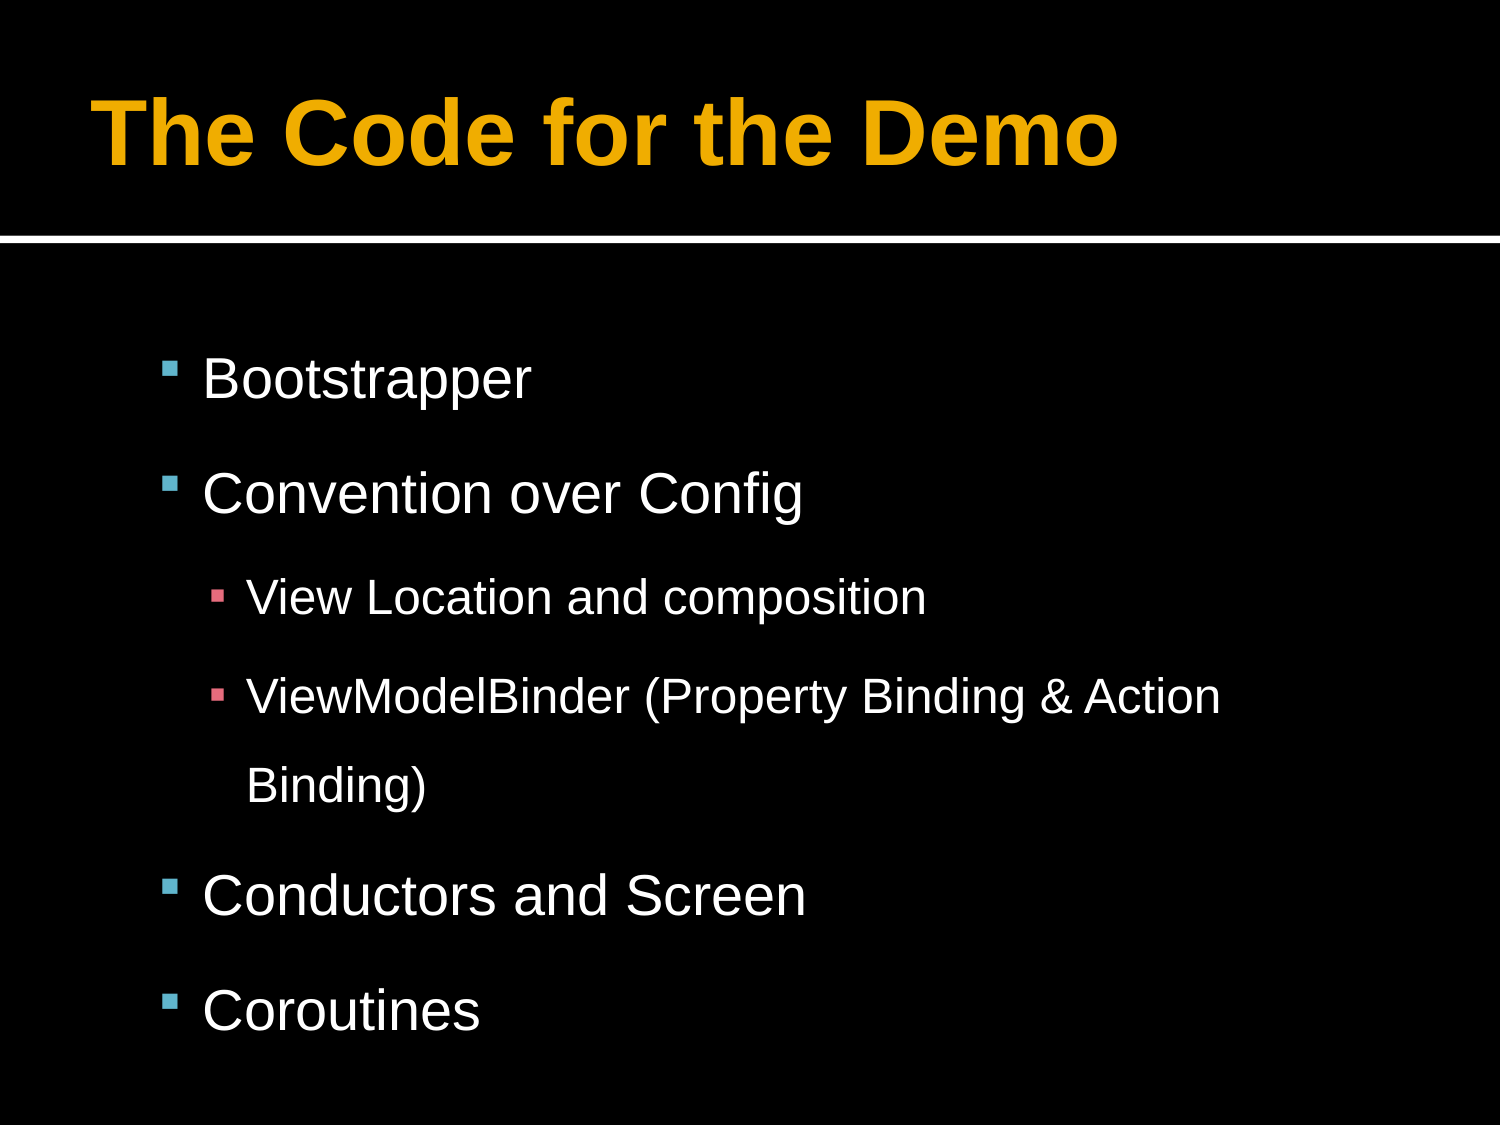

# The Code for the Demo
Bootstrapper
Convention over Config
View Location and composition
ViewModelBinder (Property Binding & Action Binding)
Conductors and Screen
Coroutines